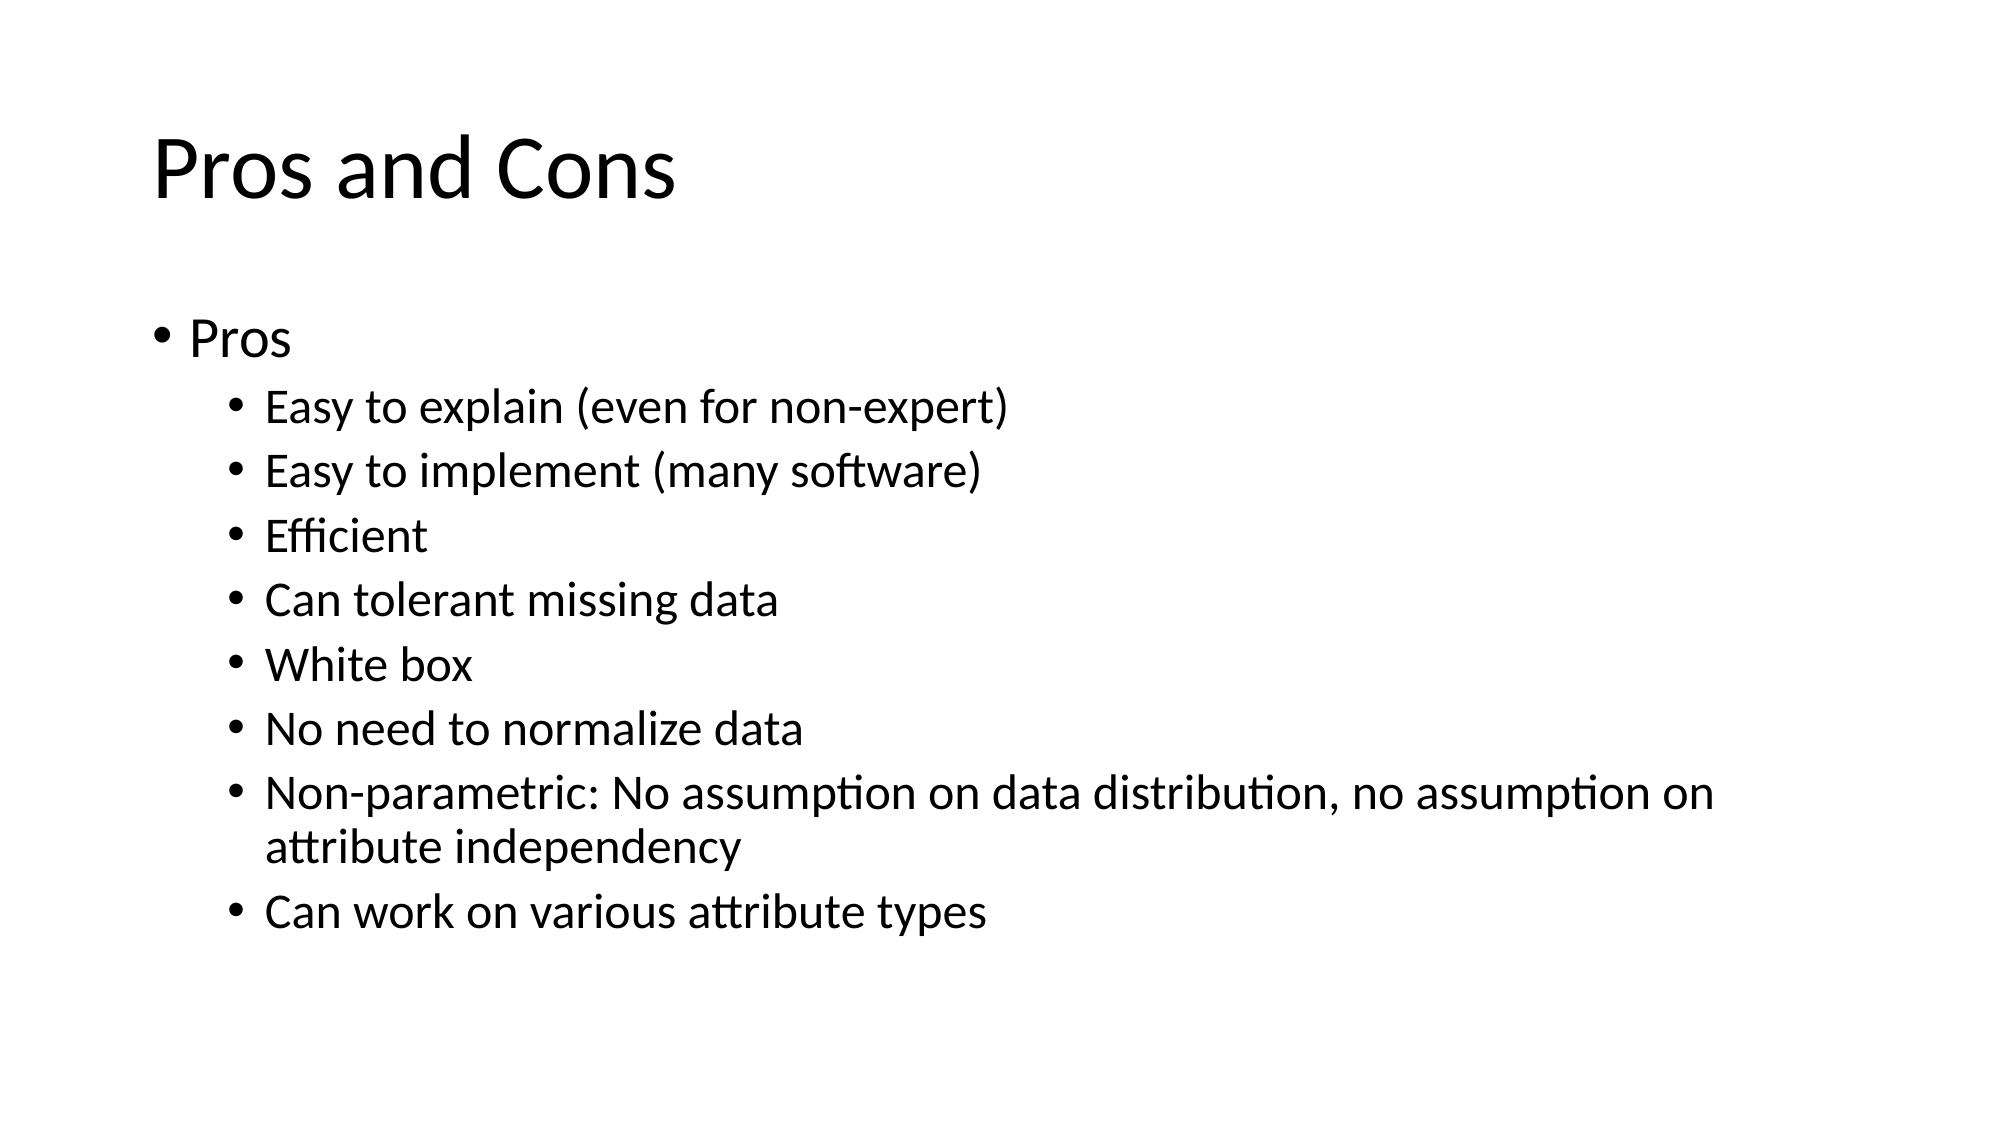

# Pros and Cons
Pros
Easy to explain (even for non-expert)
Easy to implement (many software)
Efficient
Can tolerant missing data
White box
No need to normalize data
Non-parametric: No assumption on data distribution, no assumption on attribute independency
Can work on various attribute types